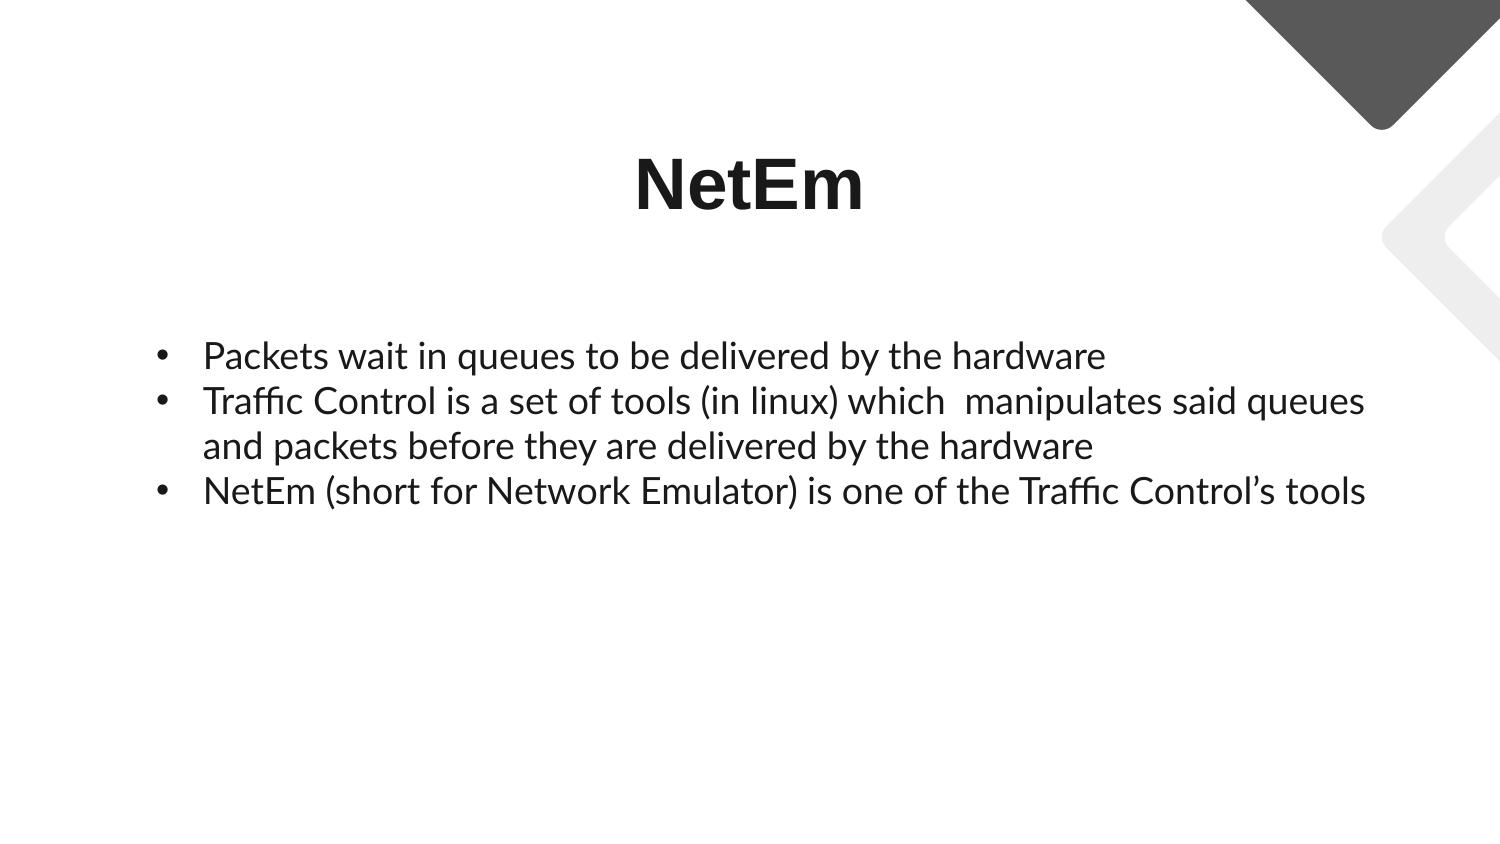

# NetEm
Packets wait in queues to be delivered by the hardware
Traffic Control is a set of tools (in linux) which  manipulates said queues and packets before they are delivered by the hardware
NetEm (short for Network Emulator) is one of the Traffic Control’s tools